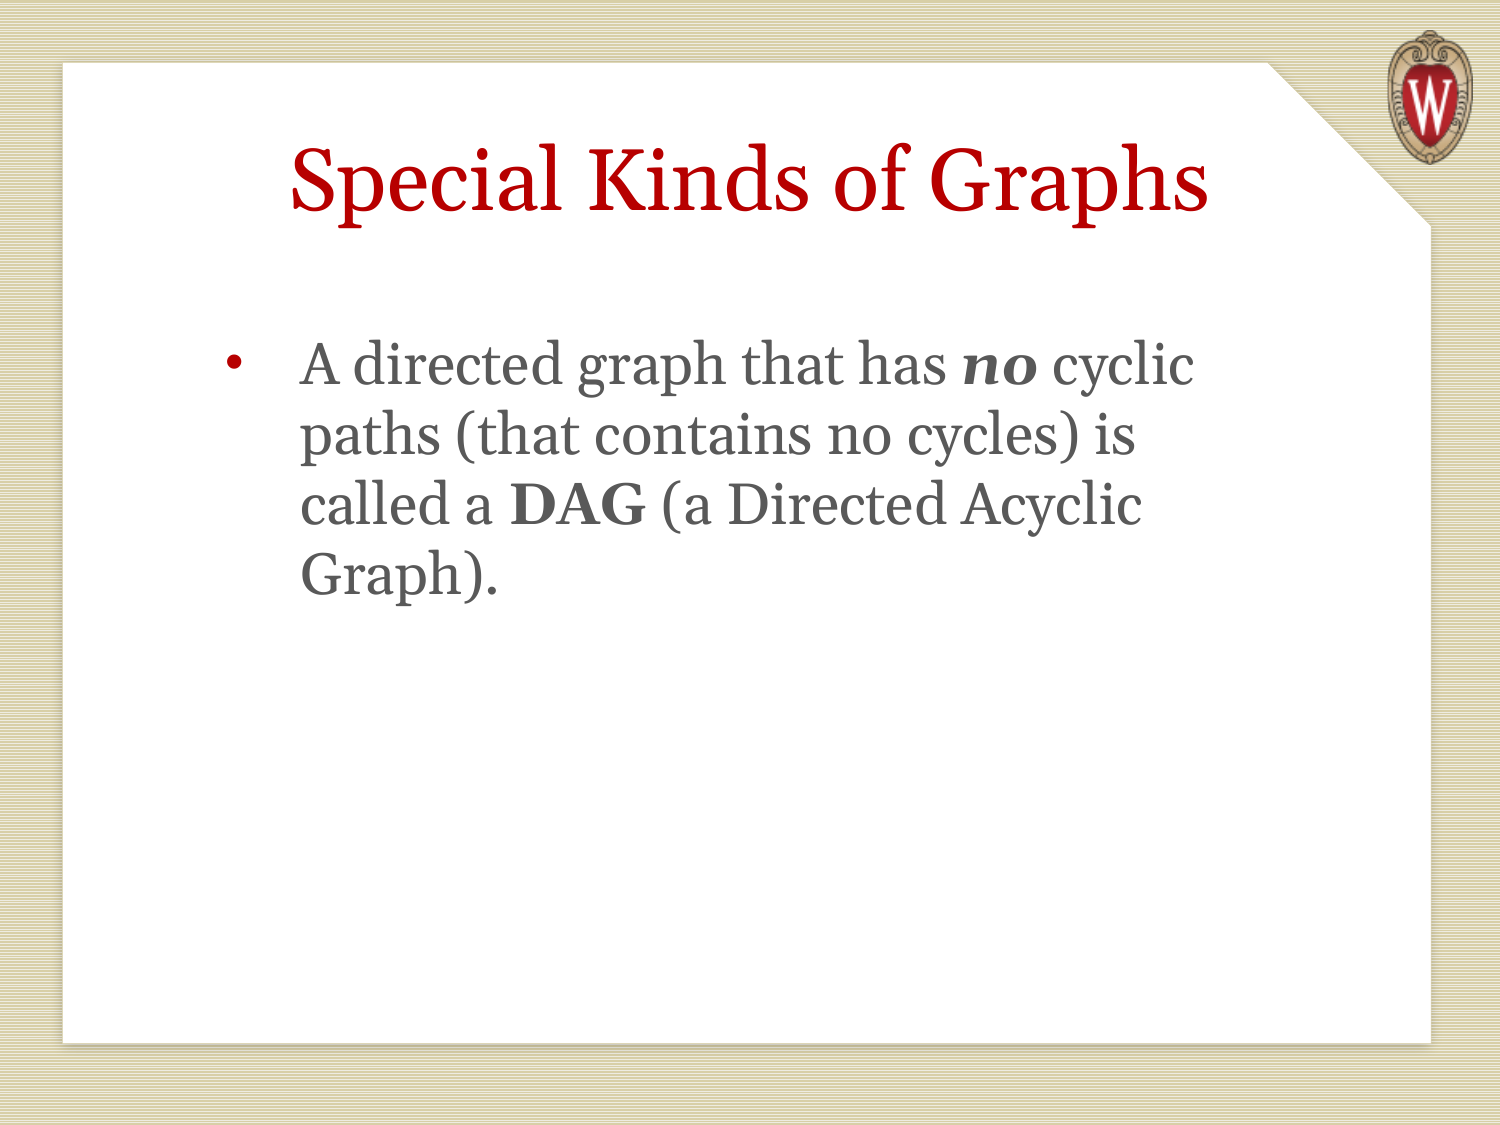

# Special Kinds of Graphs
A directed graph that has no cyclic paths (that contains no cycles) is called a DAG (a Directed Acyclic Graph).